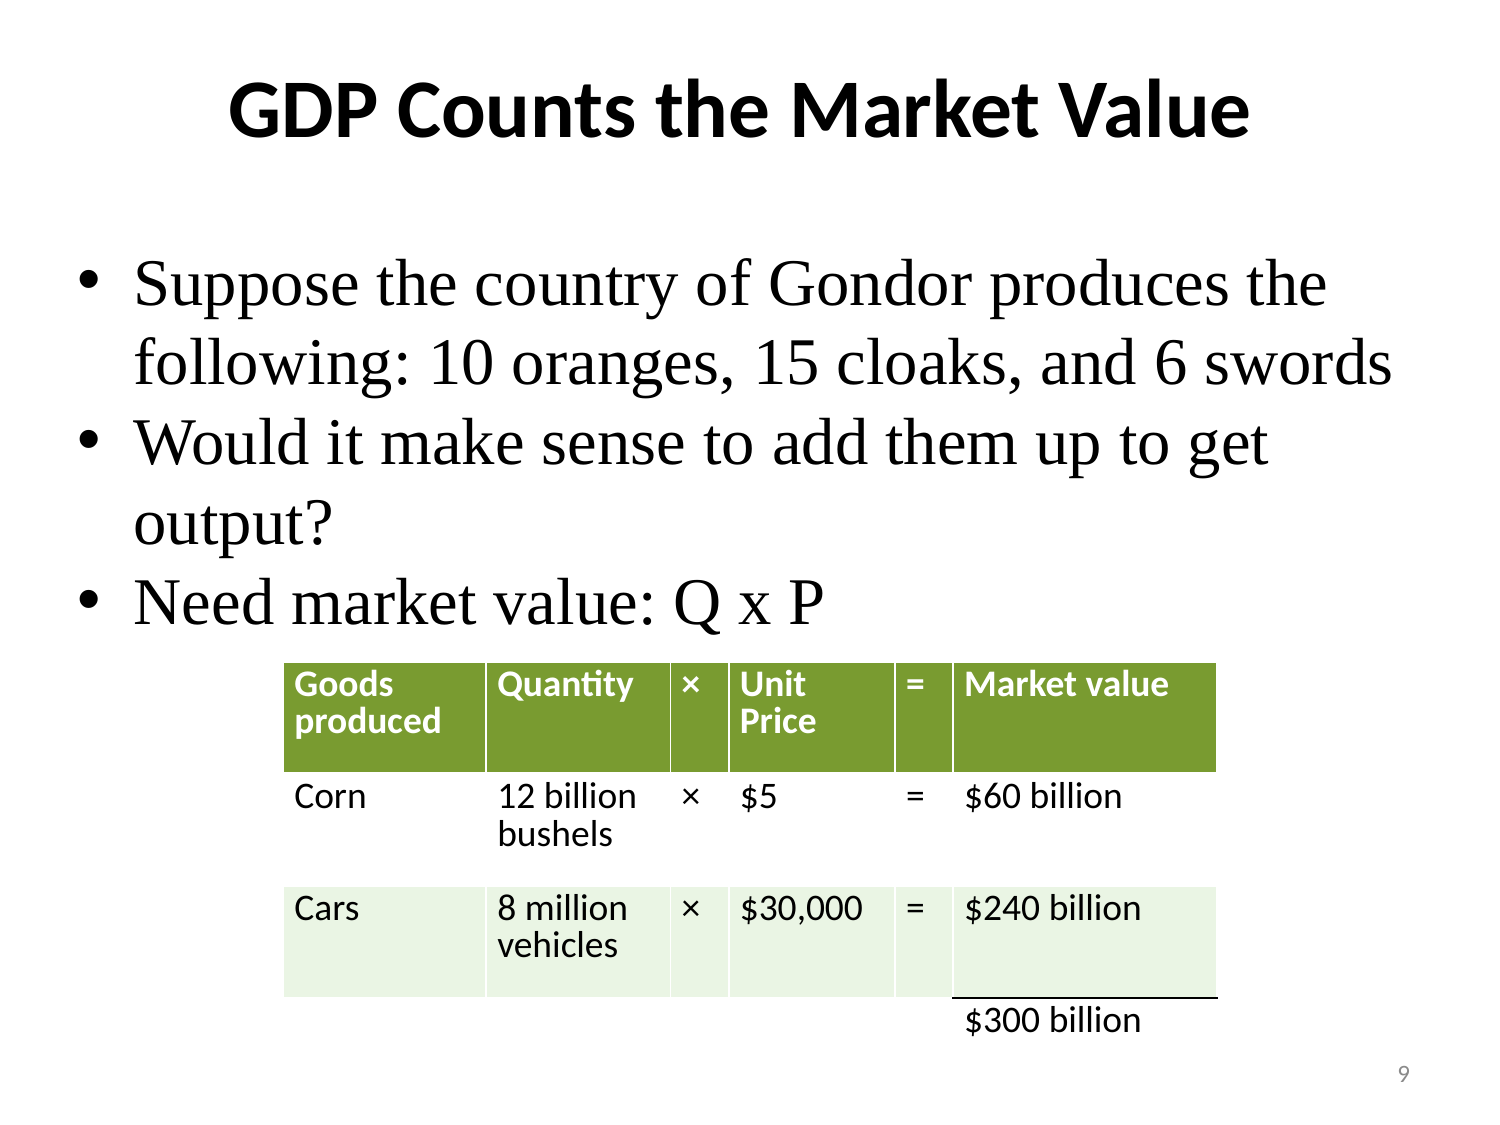

# GDP Counts the Market Value
Suppose the country of Gondor produces the following: 10 oranges, 15 cloaks, and 6 swords
Would it make sense to add them up to get output?
Need market value: Q x P
| Goods produced | Quantity | × | Unit Price | = | Market value |
| --- | --- | --- | --- | --- | --- |
| Corn | 12 billion bushels | × | $5 | = | $60 billion |
| Cars | 8 million vehicles | × | $30,000 | = | $240 billion |
|  |  |  |  |  | $300 billion |
9